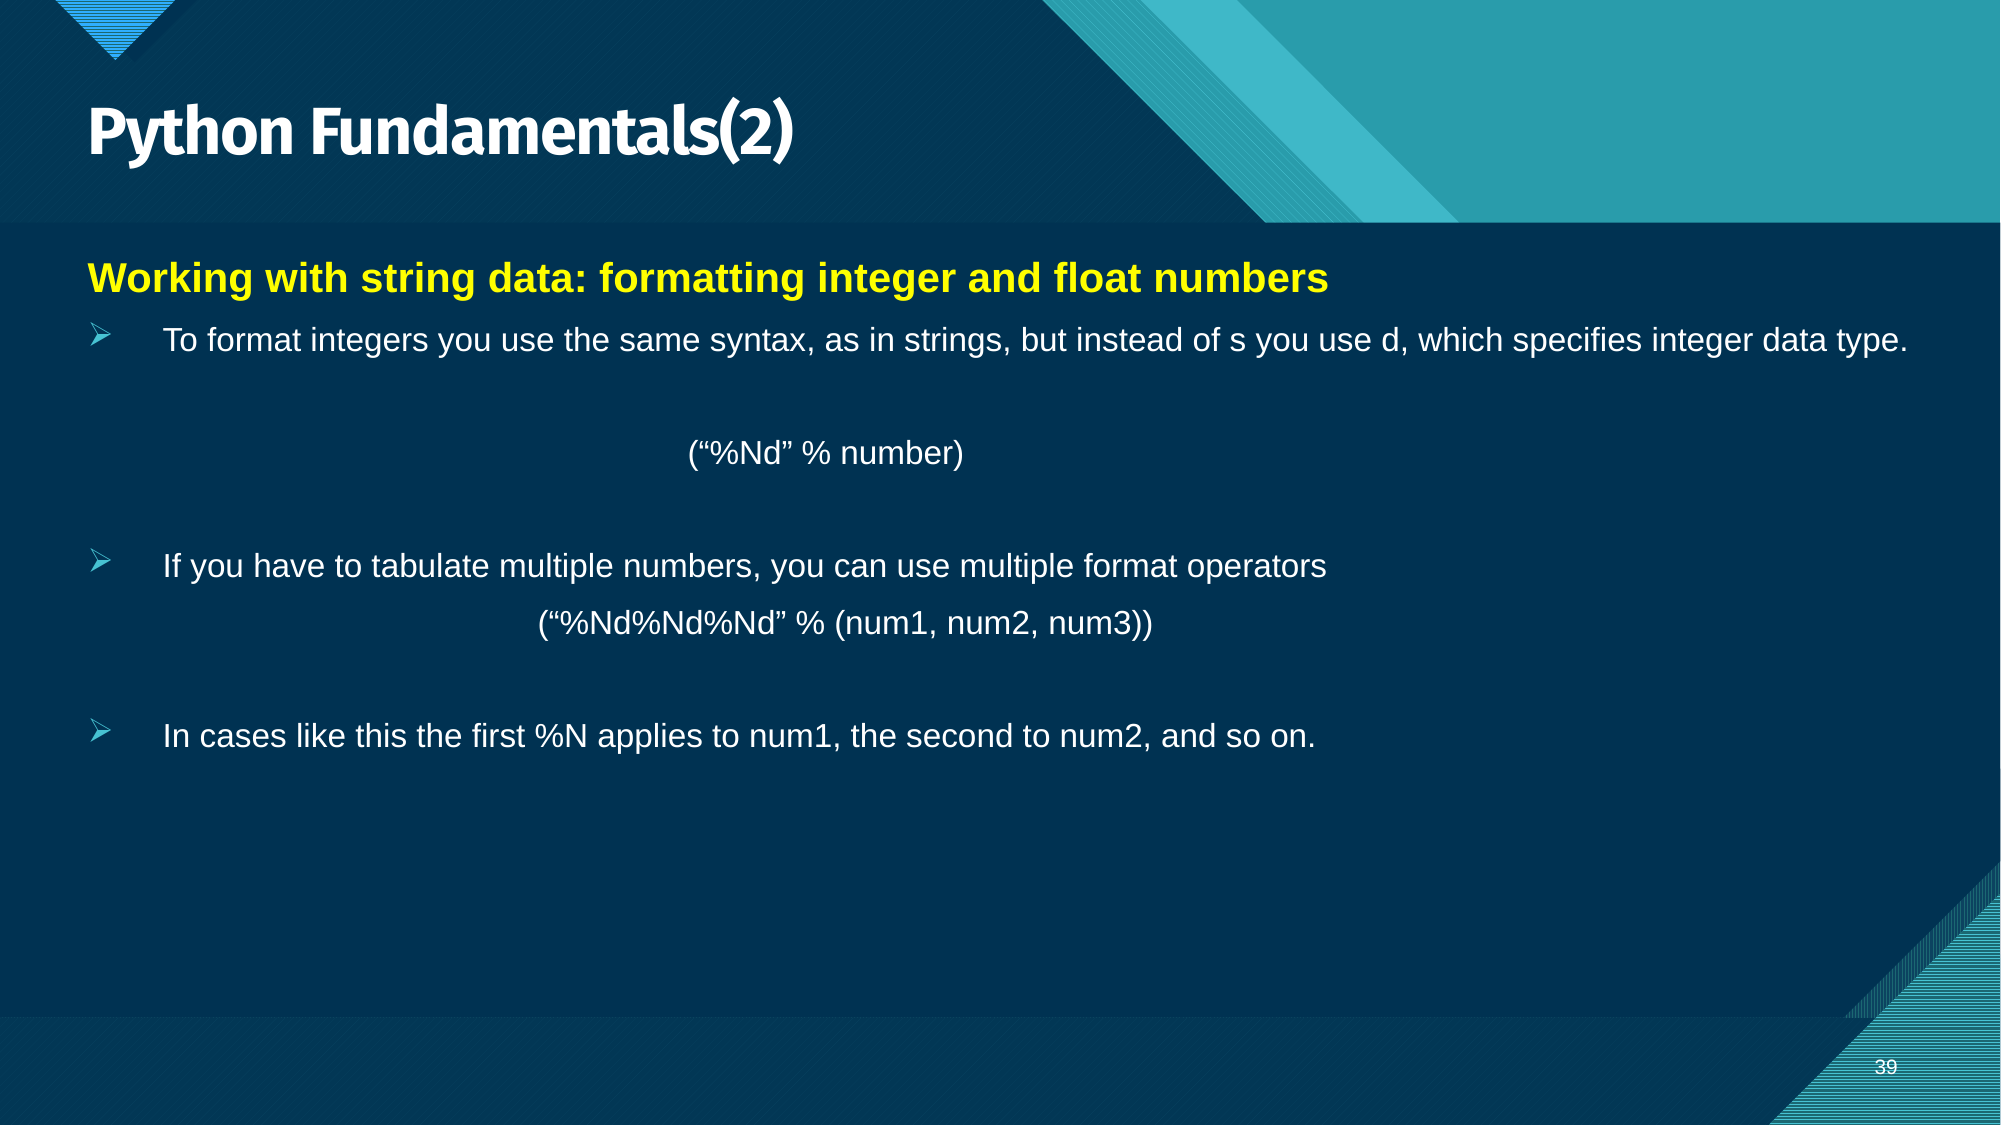

# Python Fundamentals(2)
Working with string data: formatting integer and float numbers
To format integers you use the same syntax, as in strings, but instead of s you use d, which specifies integer data type.

				(“%Nd” % number)

If you have to tabulate multiple numbers, you can use multiple format operators
			(“%Nd%Nd%Nd” % (num1, num2, num3))

In cases like this the first %N applies to num1, the second to num2, and so on.

39